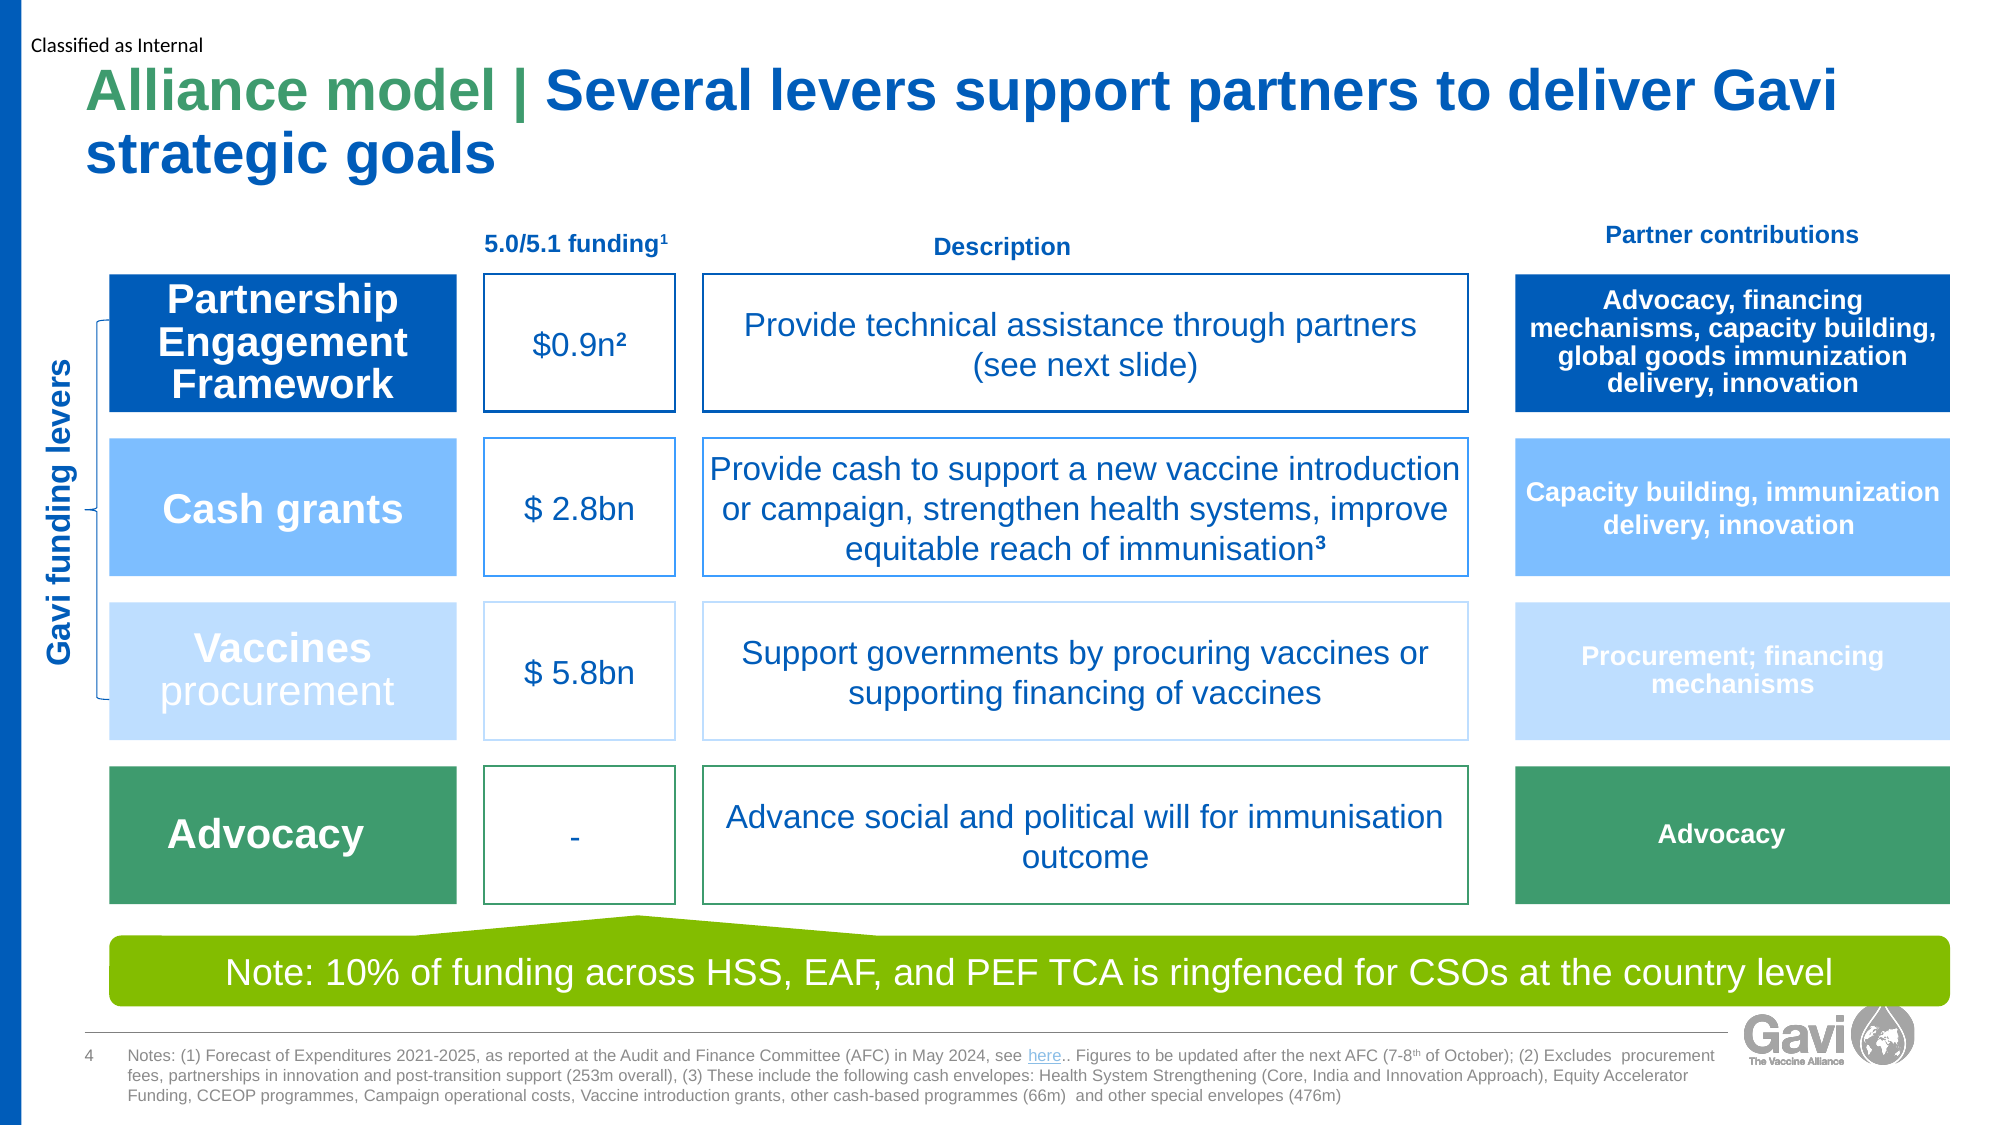

# Alliance model | Several levers support partners to deliver Gavi strategic goals
Partner contributions
5.0/5.1 funding1
Description
$0.9n2
Provide technical assistance through partners
(see next slide)
Advocacy, financing mechanisms, capacity building, global goods immunization delivery, innovation
Partnership Engagement Framework

$ 2.8bn
Provide cash to support a new vaccine introduction or campaign, strengthen health systems, improve equitable reach of immunisation3
Capacity building, immunization delivery, innovation
Cash grants
Gavi funding levers
$ 5.8bn
Support governments by procuring vaccines or supporting financing of vaccines
Procurement; financing mechanisms
Vaccines procurement
Advocacy
-
Advance social and political will for immunisation outcome
Advocacy
Note: 10% of funding across HSS, EAF, and PEF TCA is ringfenced for CSOs at the country level
4
Notes: (1) Forecast of Expenditures 2021-2025, as reported at the Audit and Finance Committee (AFC) in May 2024, see here.. Figures to be updated after the next AFC (7-8th of October); (2) Excludes  procurement fees, partnerships in innovation and post-transition support (253m overall), (3) These include the following cash envelopes: Health System Strengthening (Core, India and Innovation Approach), Equity Accelerator Funding, CCEOP programmes, Campaign operational costs, Vaccine introduction grants, other cash-based programmes (66m)  and other special envelopes (476m)